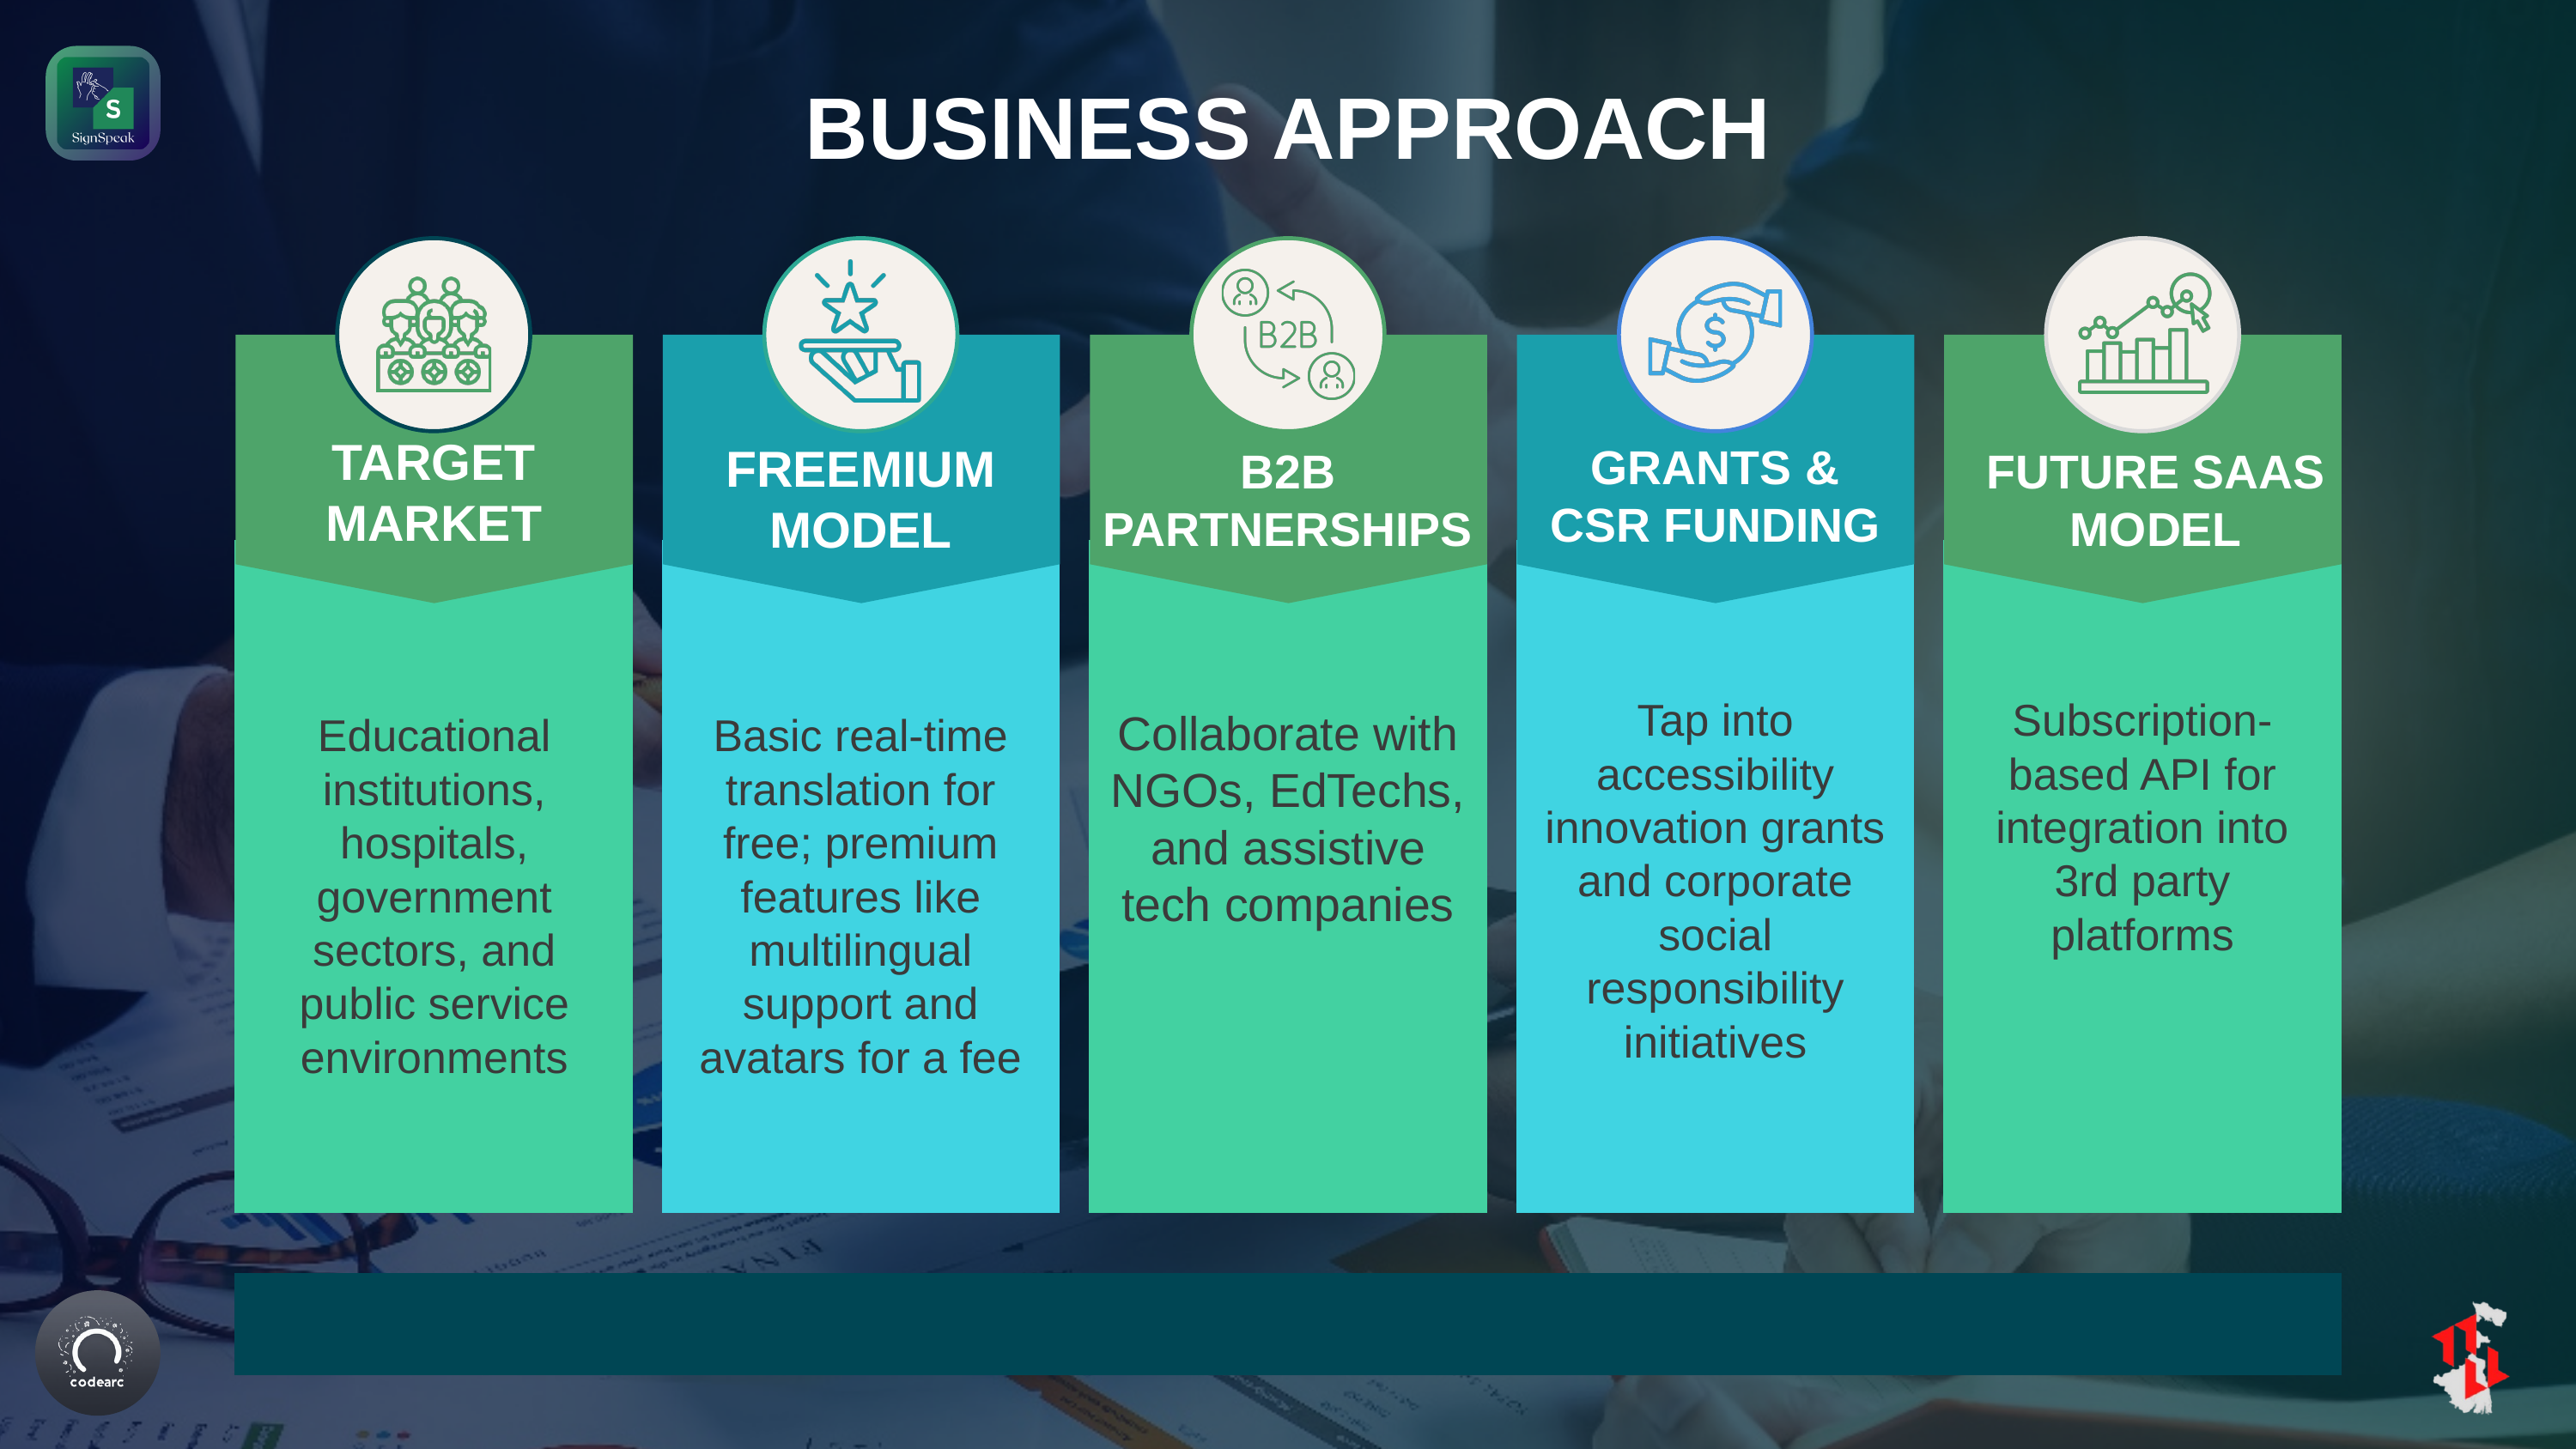

BUSINESS APPROACH

TARGET MARKET
FREEMIUM MODEL
GRANTS & CSR FUNDING
B2B PARTNERSHIPS
FUTURE SAAS MODEL

Tap into accessibility innovation grants and corporate social responsibility initiatives

Subscription-based API for integration into 3rd party platforms
Collaborate with NGOs, EdTechs, and assistive tech companies

Educational institutions, hospitals, government sectors, and public service environments

Basic real-time translation for free; premium features like multilingual support and avatars for a fee